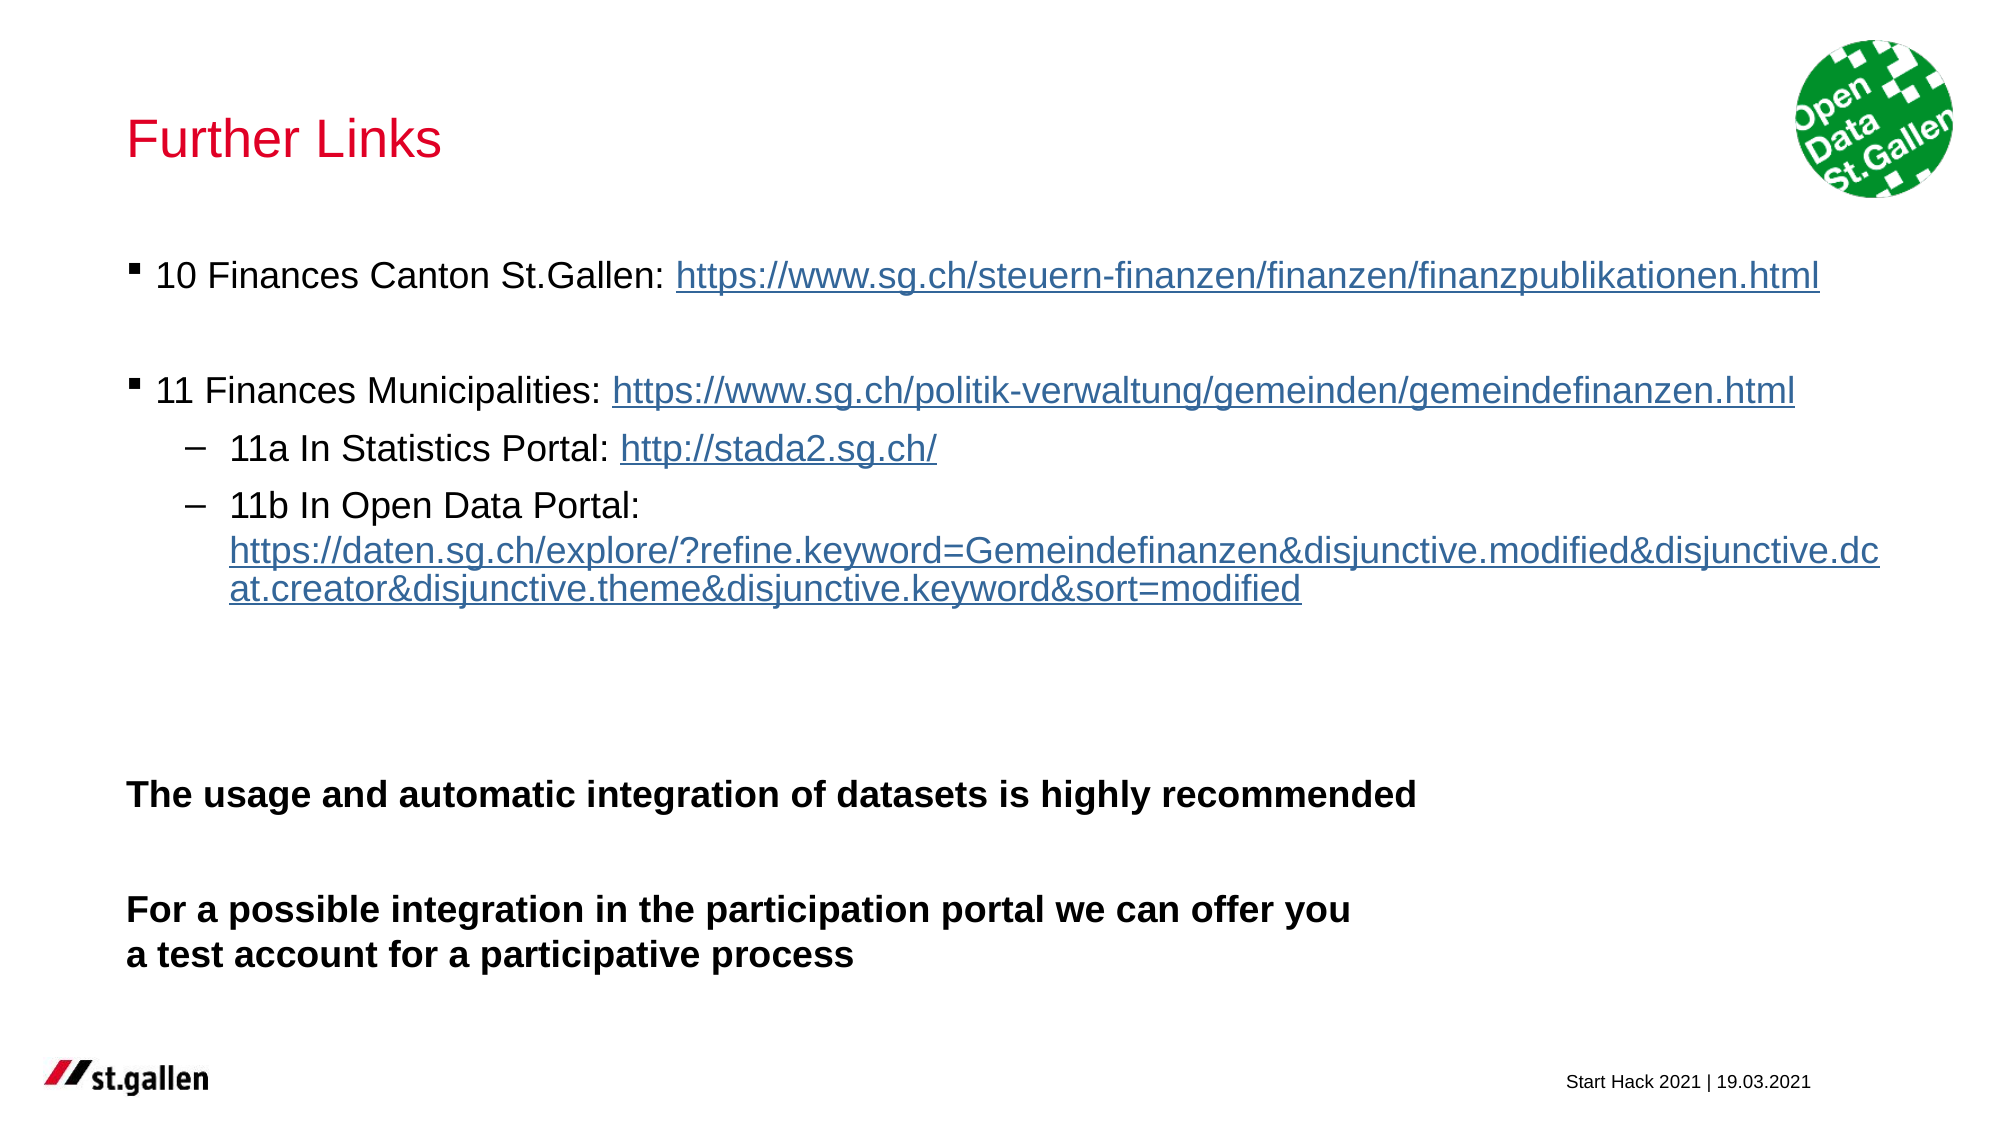

# Further Links
10 Finances Canton St.Gallen: https://www.sg.ch/steuern-finanzen/finanzen/finanzpublikationen.html

11 Finances Municipalities: https://www.sg.ch/politik-verwaltung/gemeinden/gemeindefinanzen.html
11a In Statistics Portal: http://stada2.sg.ch/
11b In Open Data Portal: https://daten.sg.ch/explore/?refine.keyword=Gemeindefinanzen&disjunctive.modified&disjunctive.dcat.creator&disjunctive.theme&disjunctive.keyword&sort=modified

The usage and automatic integration of datasets is highly recommended

For a possible integration in the participation portal we can offer you
a test account for a participative process

Start Hack 2021 | 19.03.2021